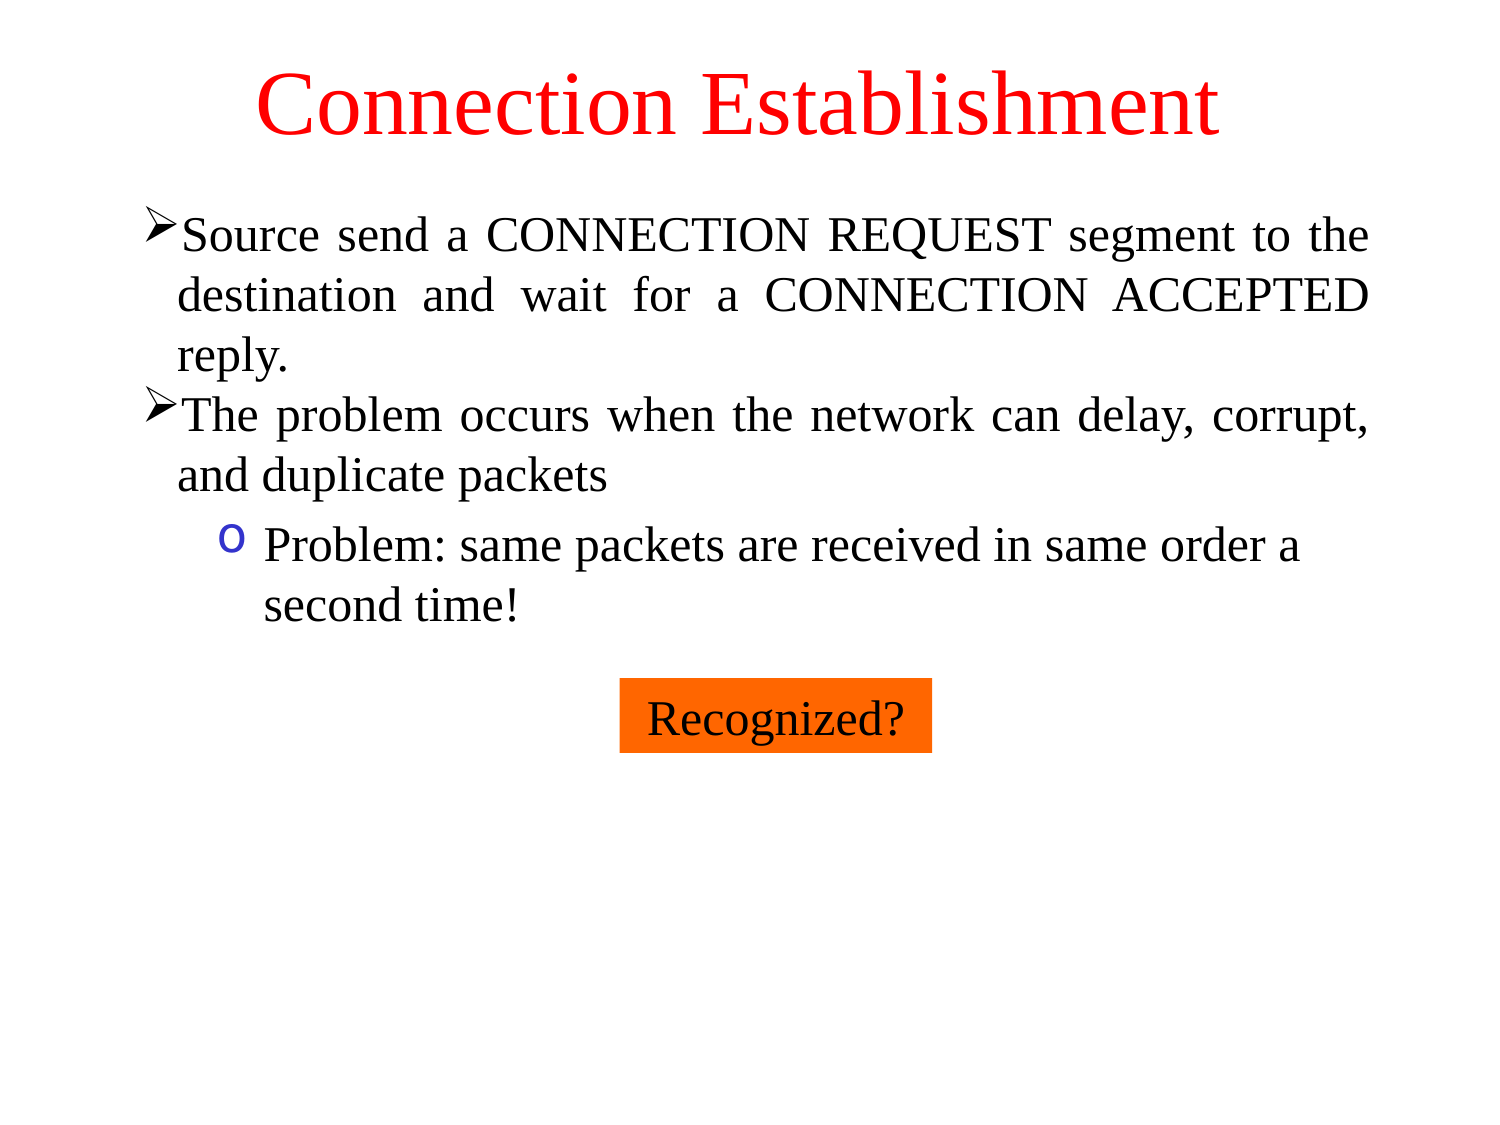

# Connection Establishment
Source send a CONNECTION REQUEST segment to the destination and wait for a CONNECTION ACCEPTED reply.
The problem occurs when the network can delay, corrupt, and duplicate packets
Problem: same packets are received in same order a second time!

Recognized?